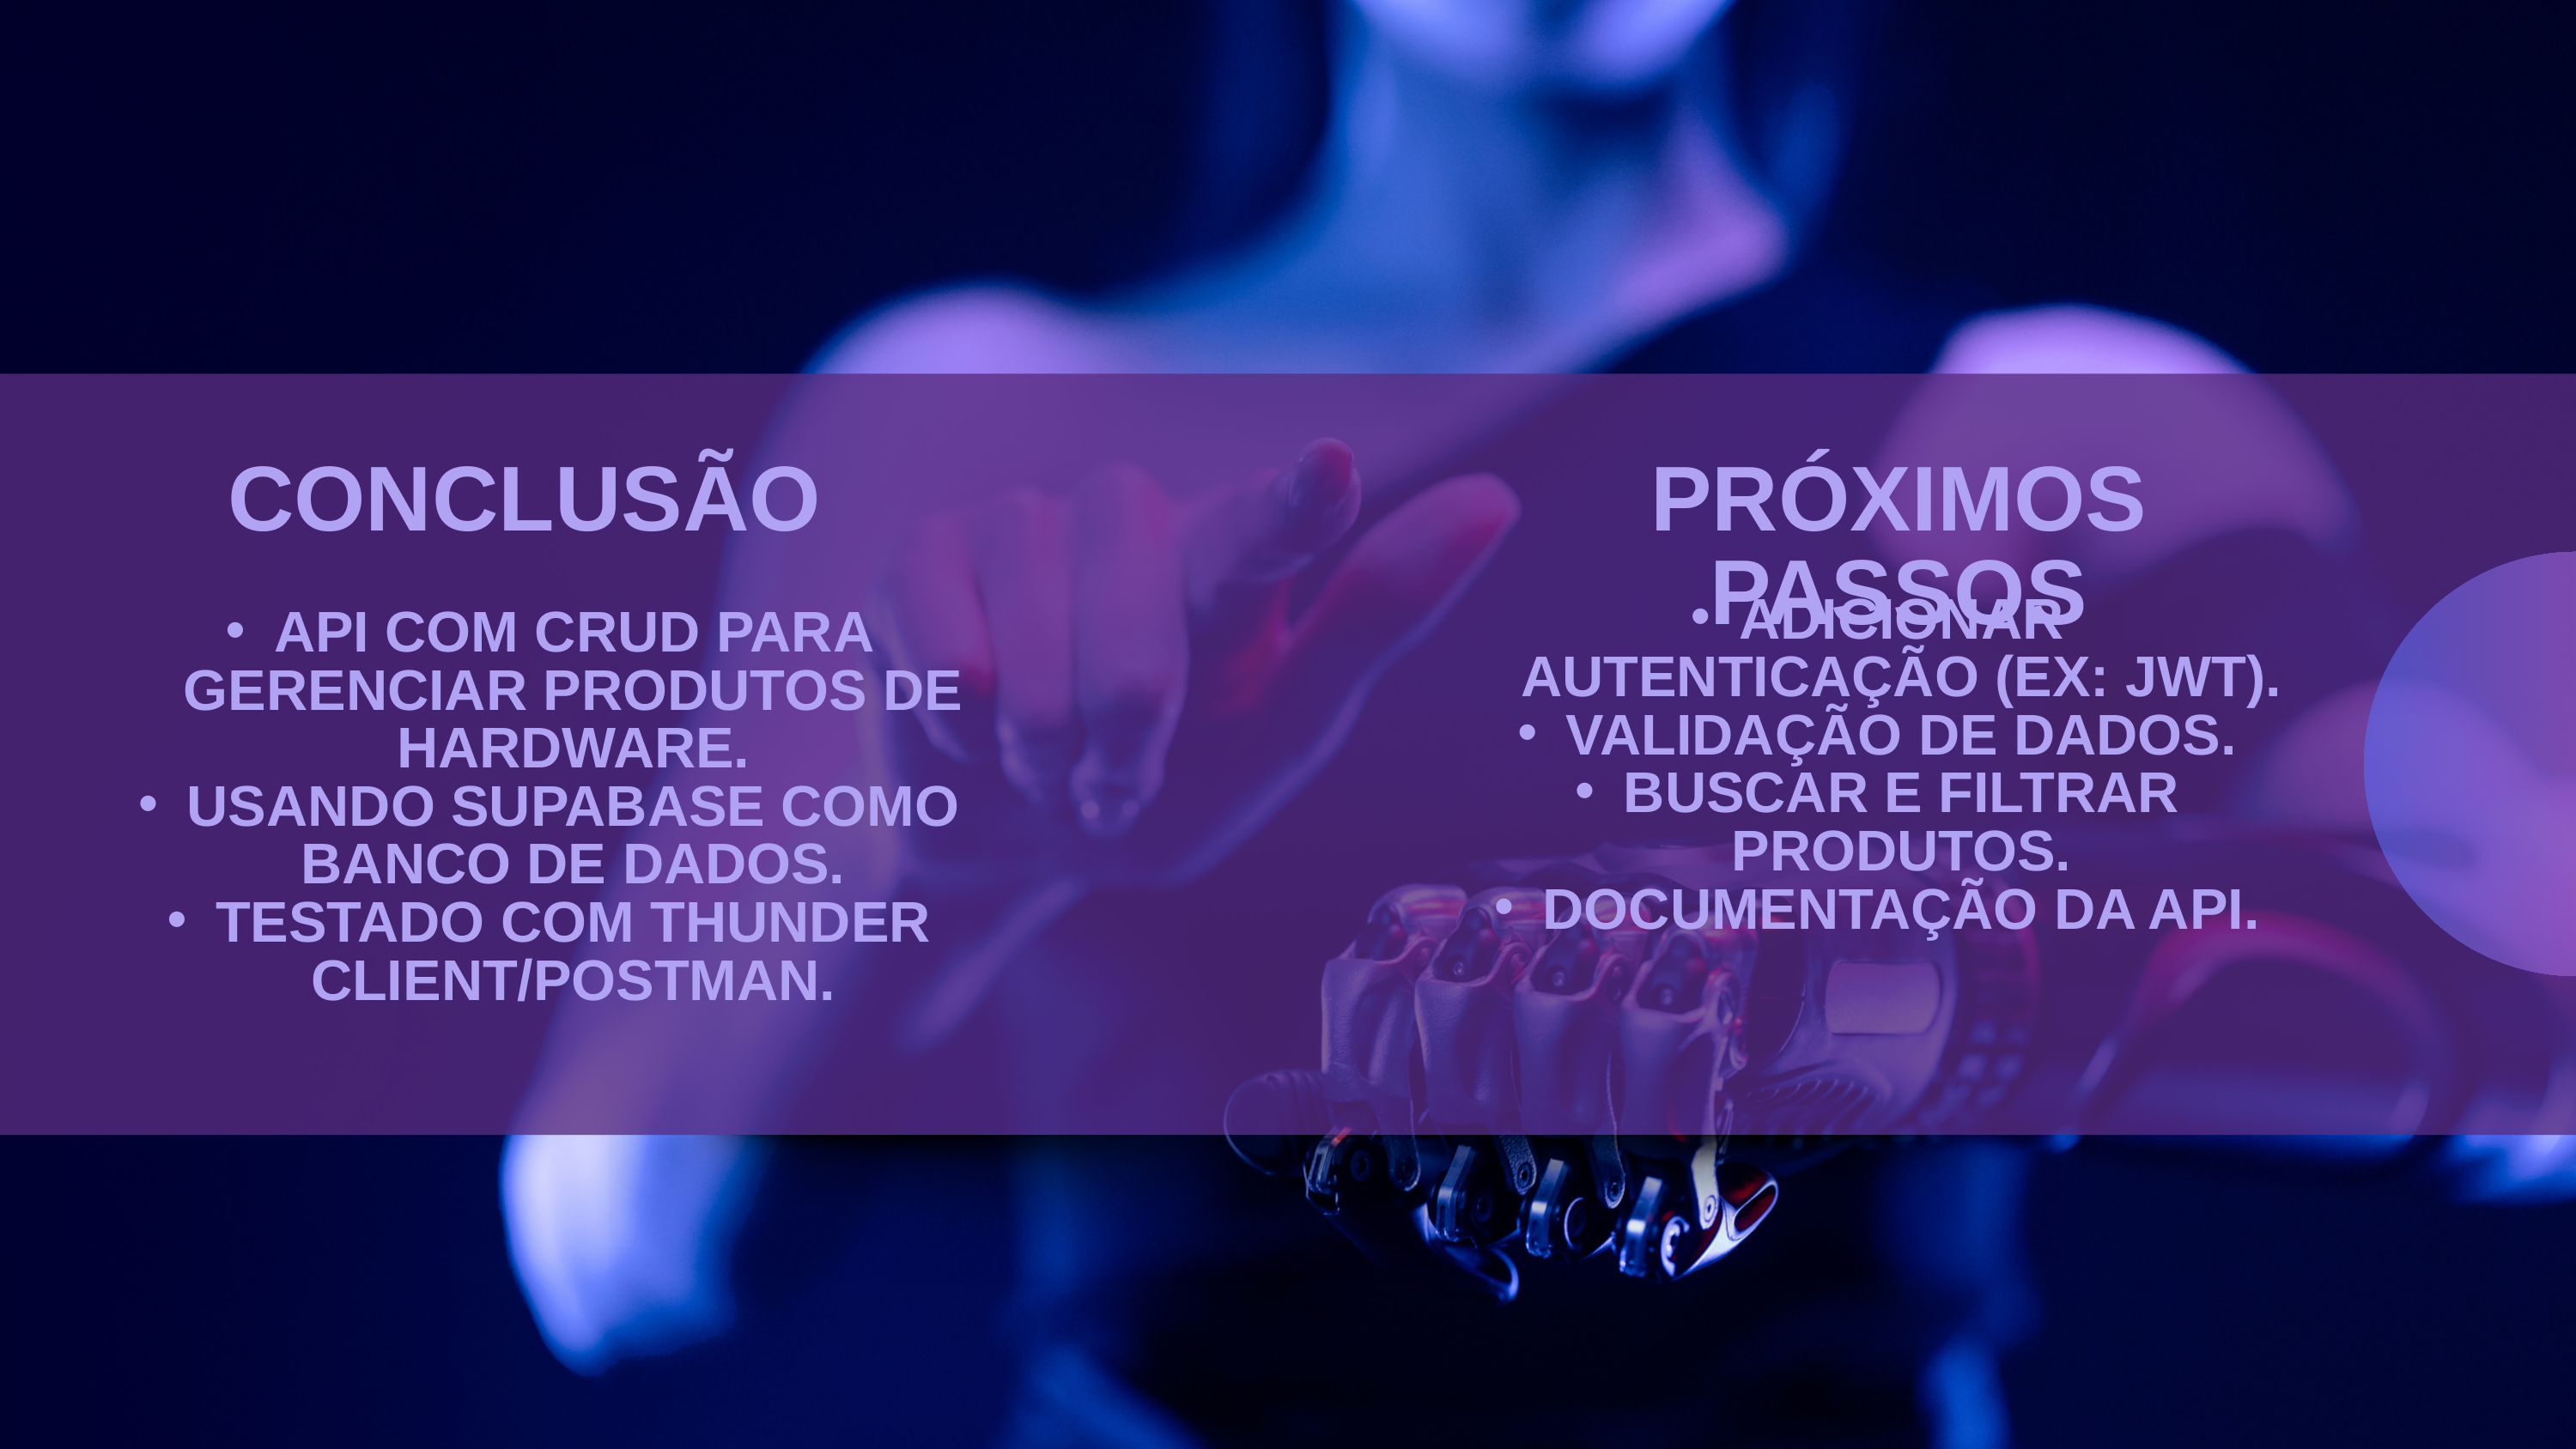

CONCLUSÃO
PRÓXIMOS PASSOS

ADICIONAR AUTENTICAÇÃO (EX: JWT).
VALIDAÇÃO DE DADOS.
BUSCAR E FILTRAR PRODUTOS.
DOCUMENTAÇÃO DA API.

API COM CRUD PARA GERENCIAR PRODUTOS DE HARDWARE.
USANDO SUPABASE COMO BANCO DE DADOS.
TESTADO COM THUNDER CLIENT/POSTMAN.